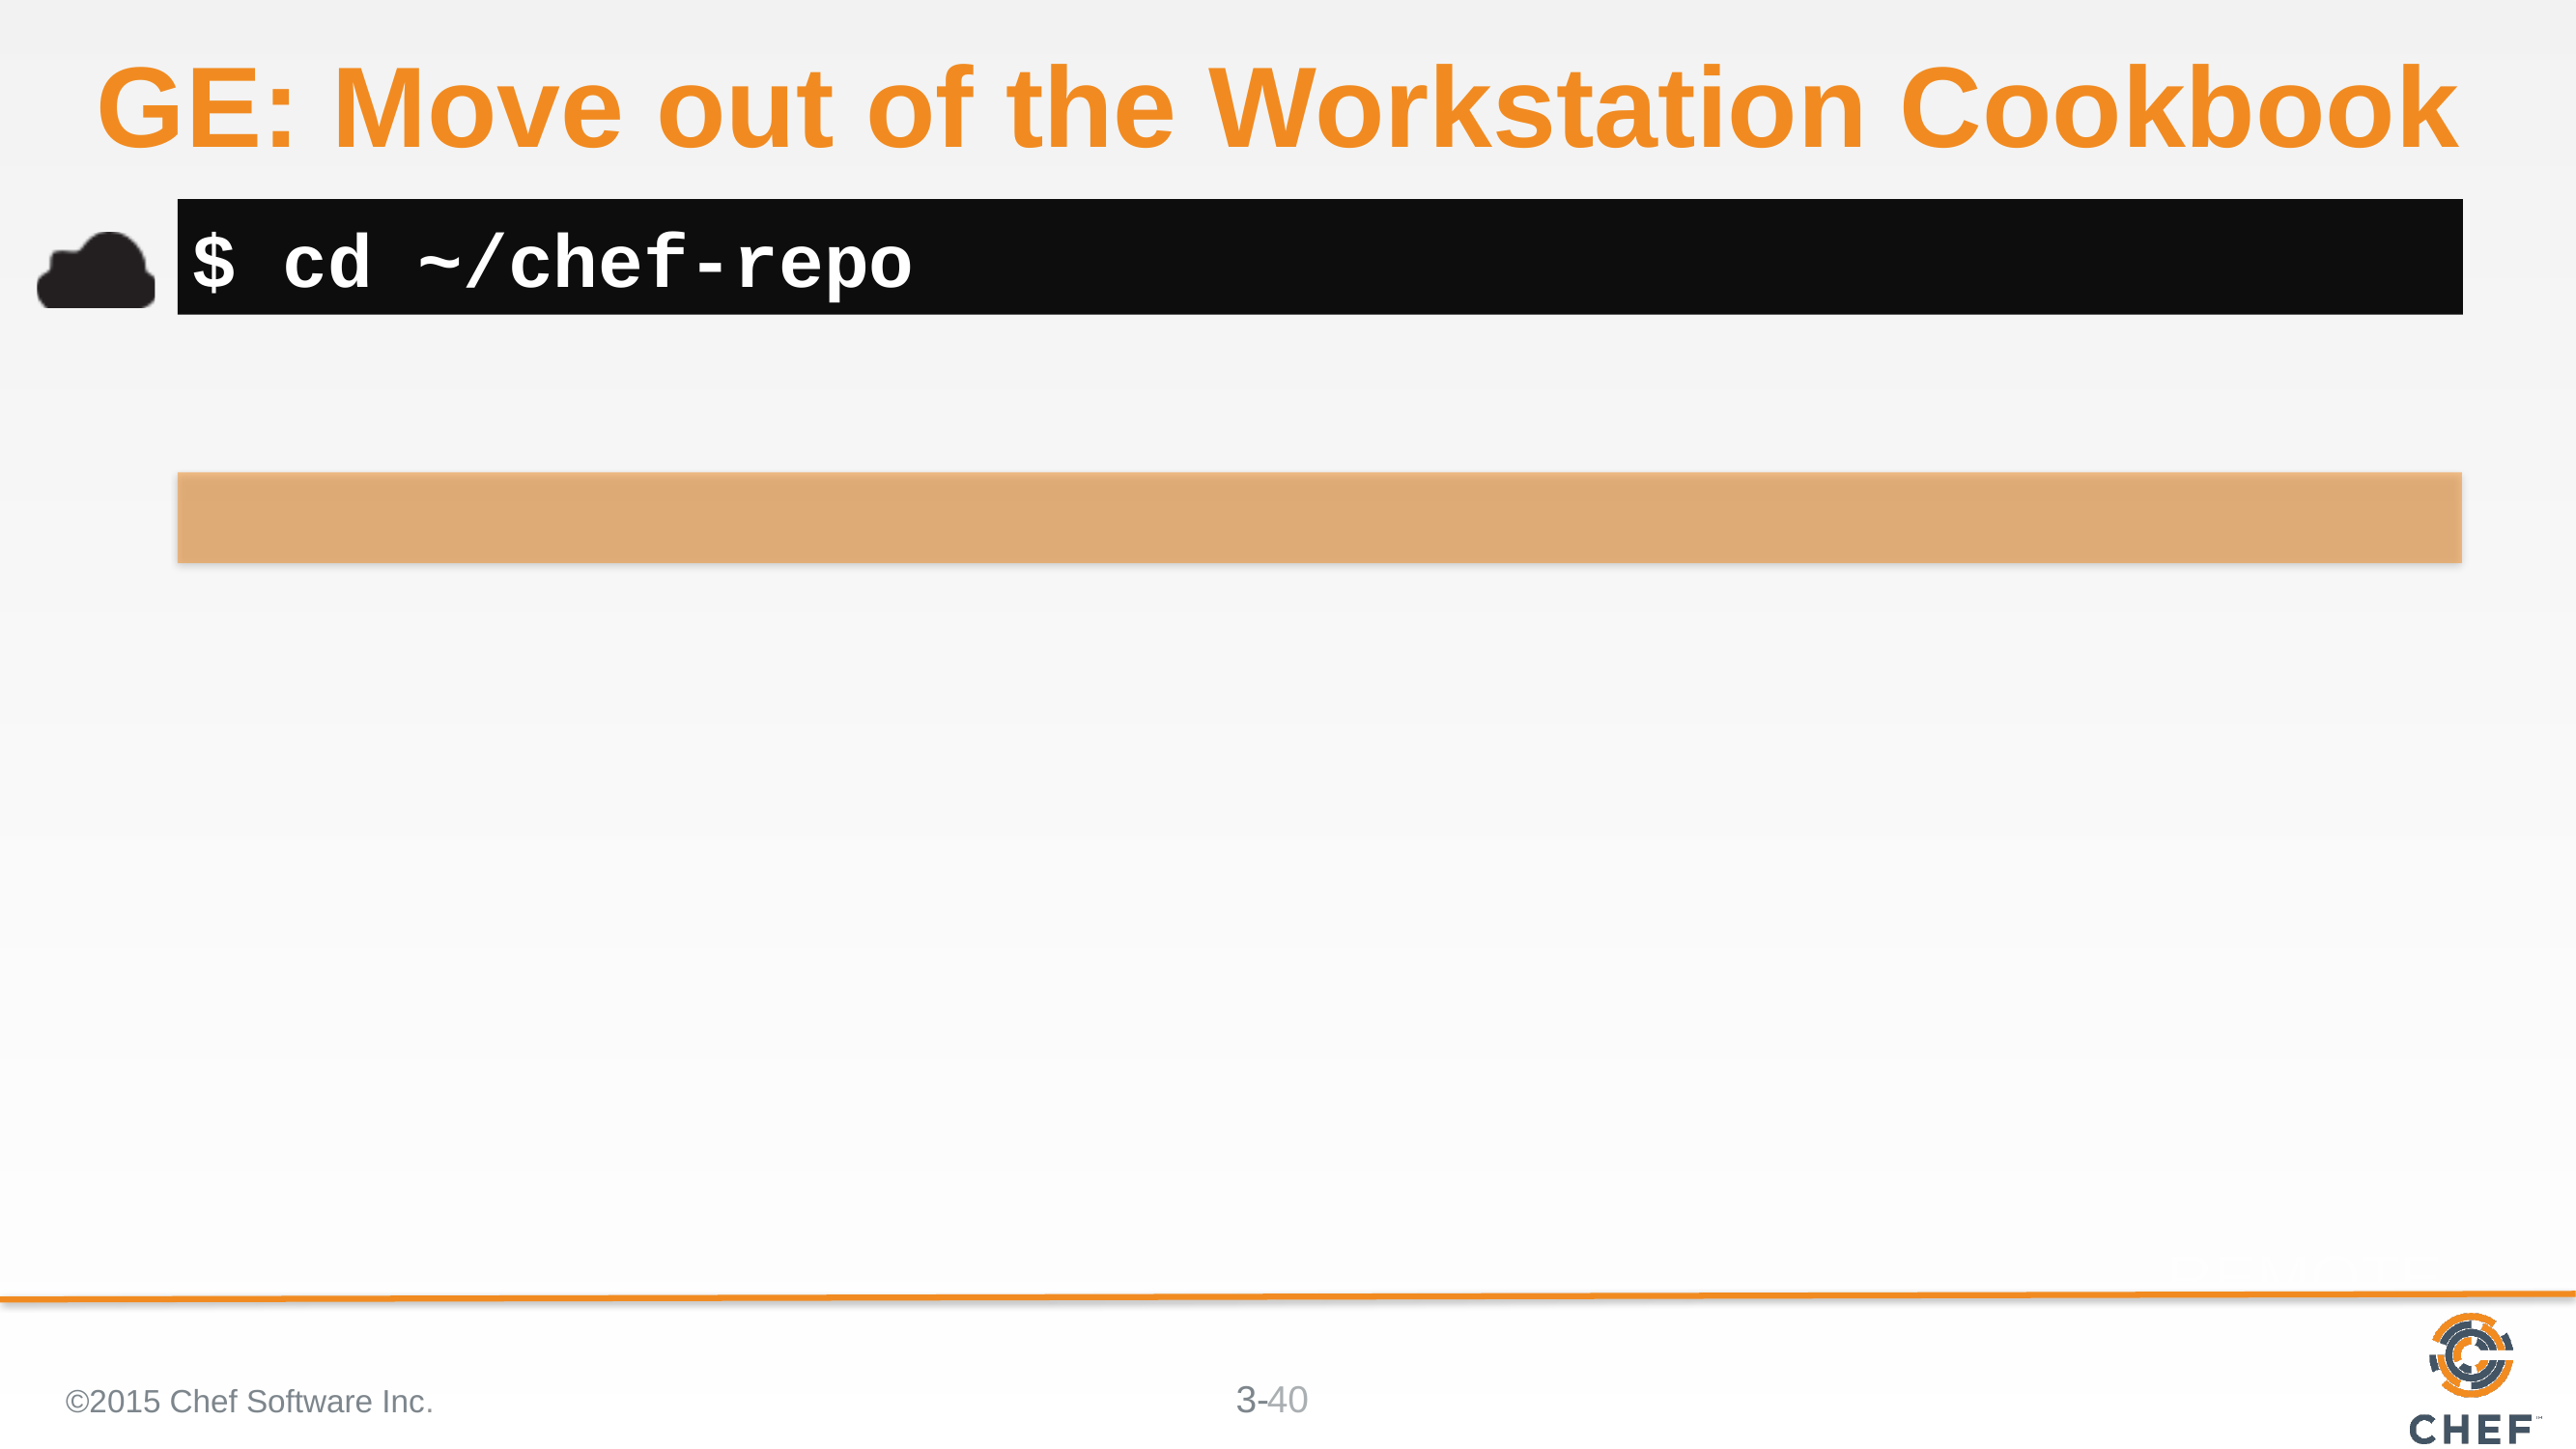

# GE: Move out of the Workstation Cookbook
$ cd ~/chef-repo

©2015 Chef Software Inc.
40